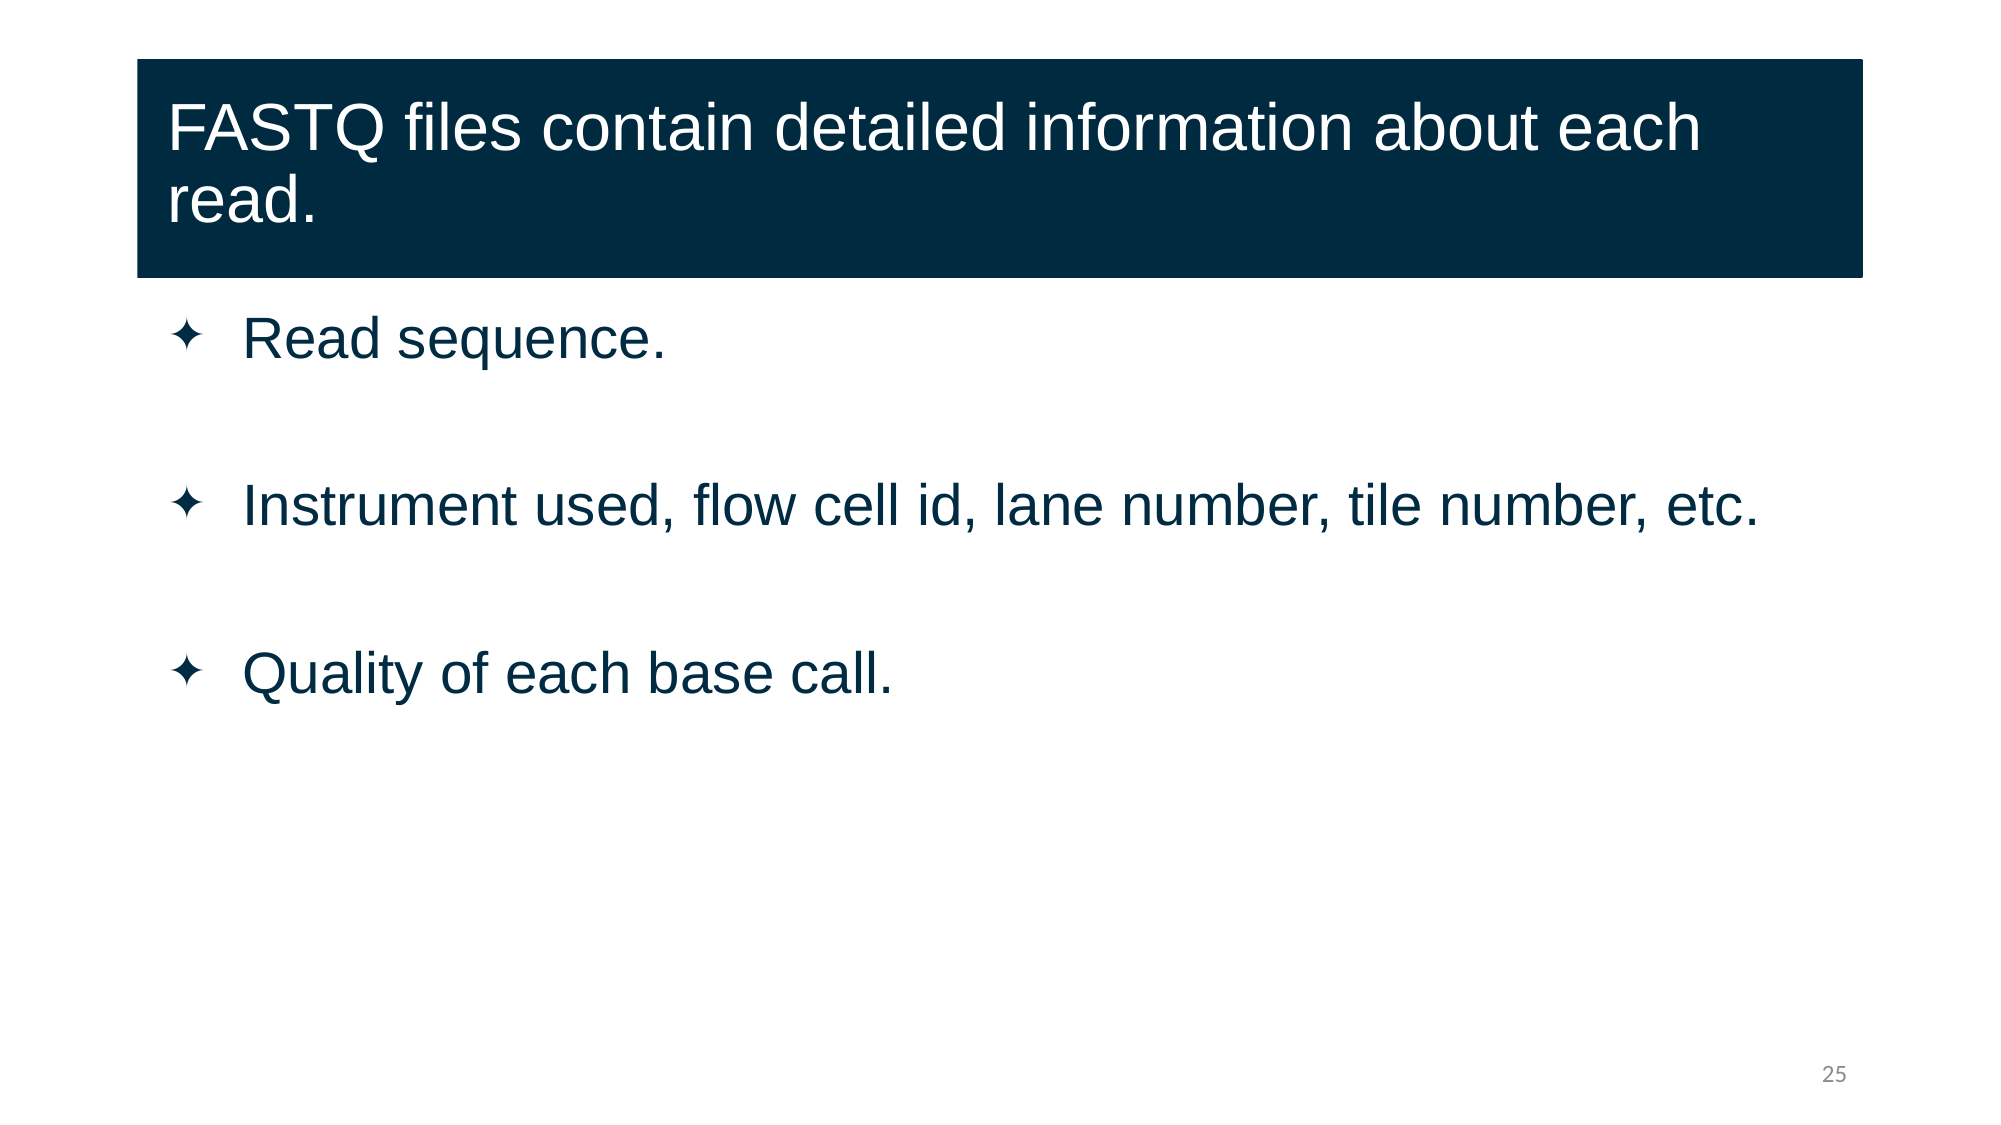

# FASTQ files contain detailed information about each read.
Read sequence.

Instrument used, flow cell id, lane number, tile number, etc.

Quality of each base call.

25